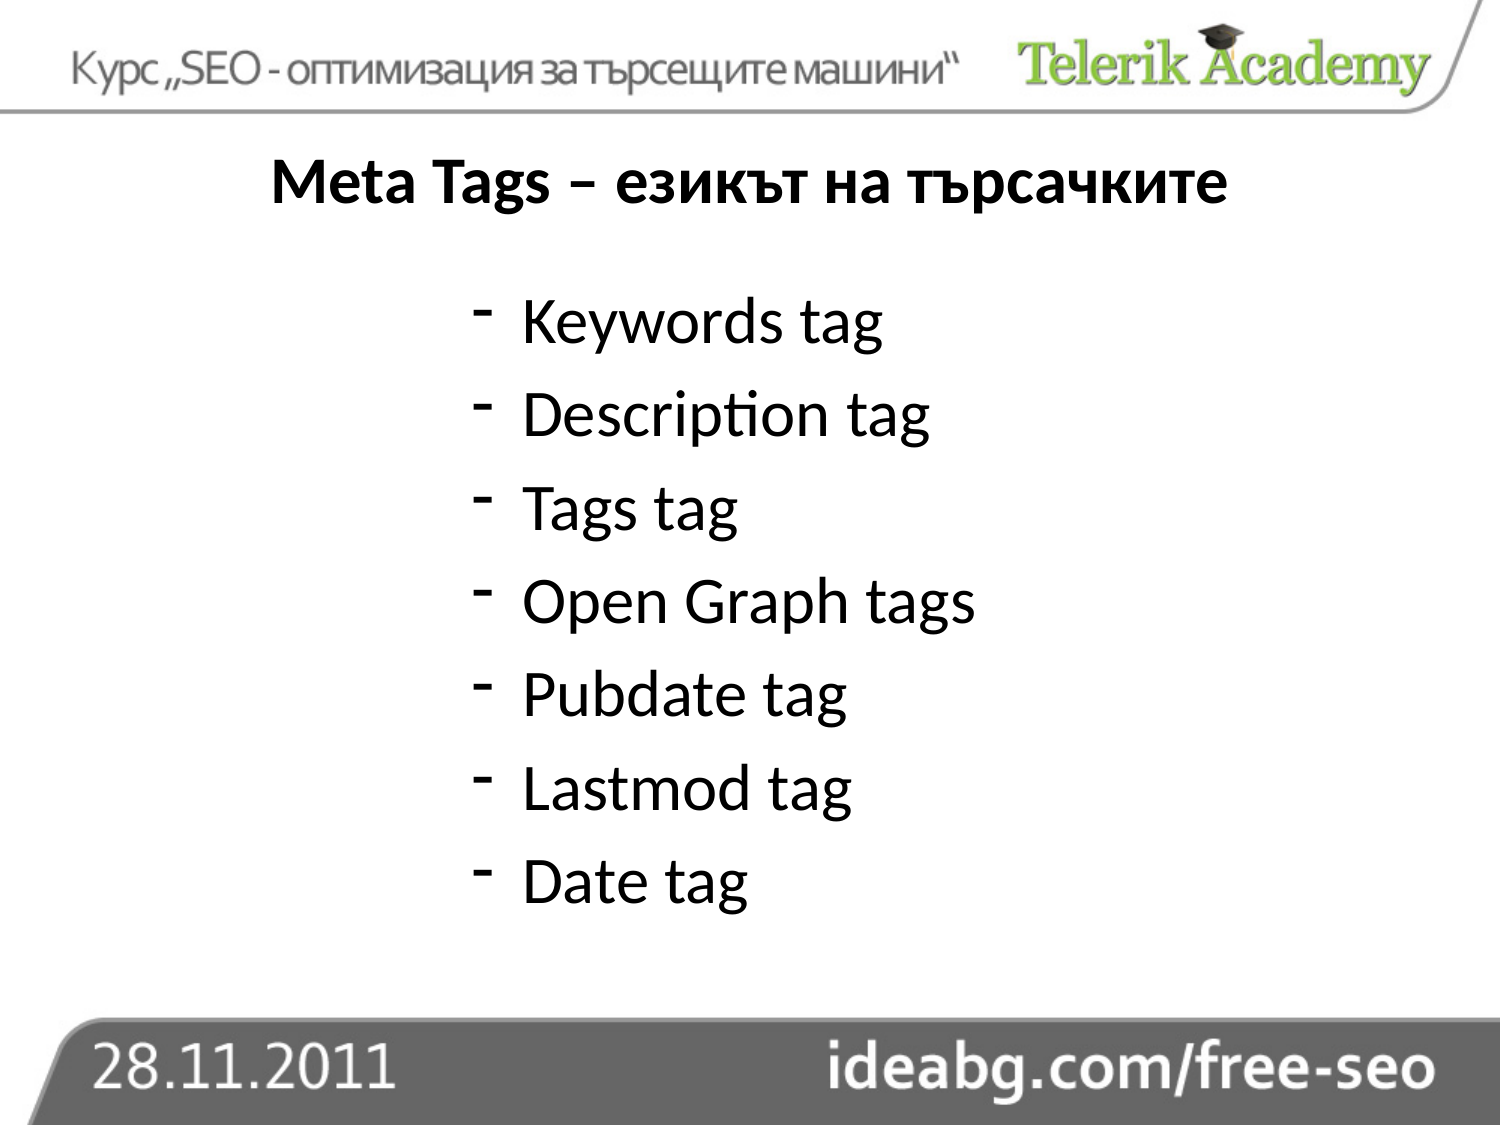

Meta Tags – езикът на търсачките
#
 Keywords tag
 Description tag
 Tags tag
 Open Graph tags
 Pubdate tag
 Lastmod tag
 Date tag